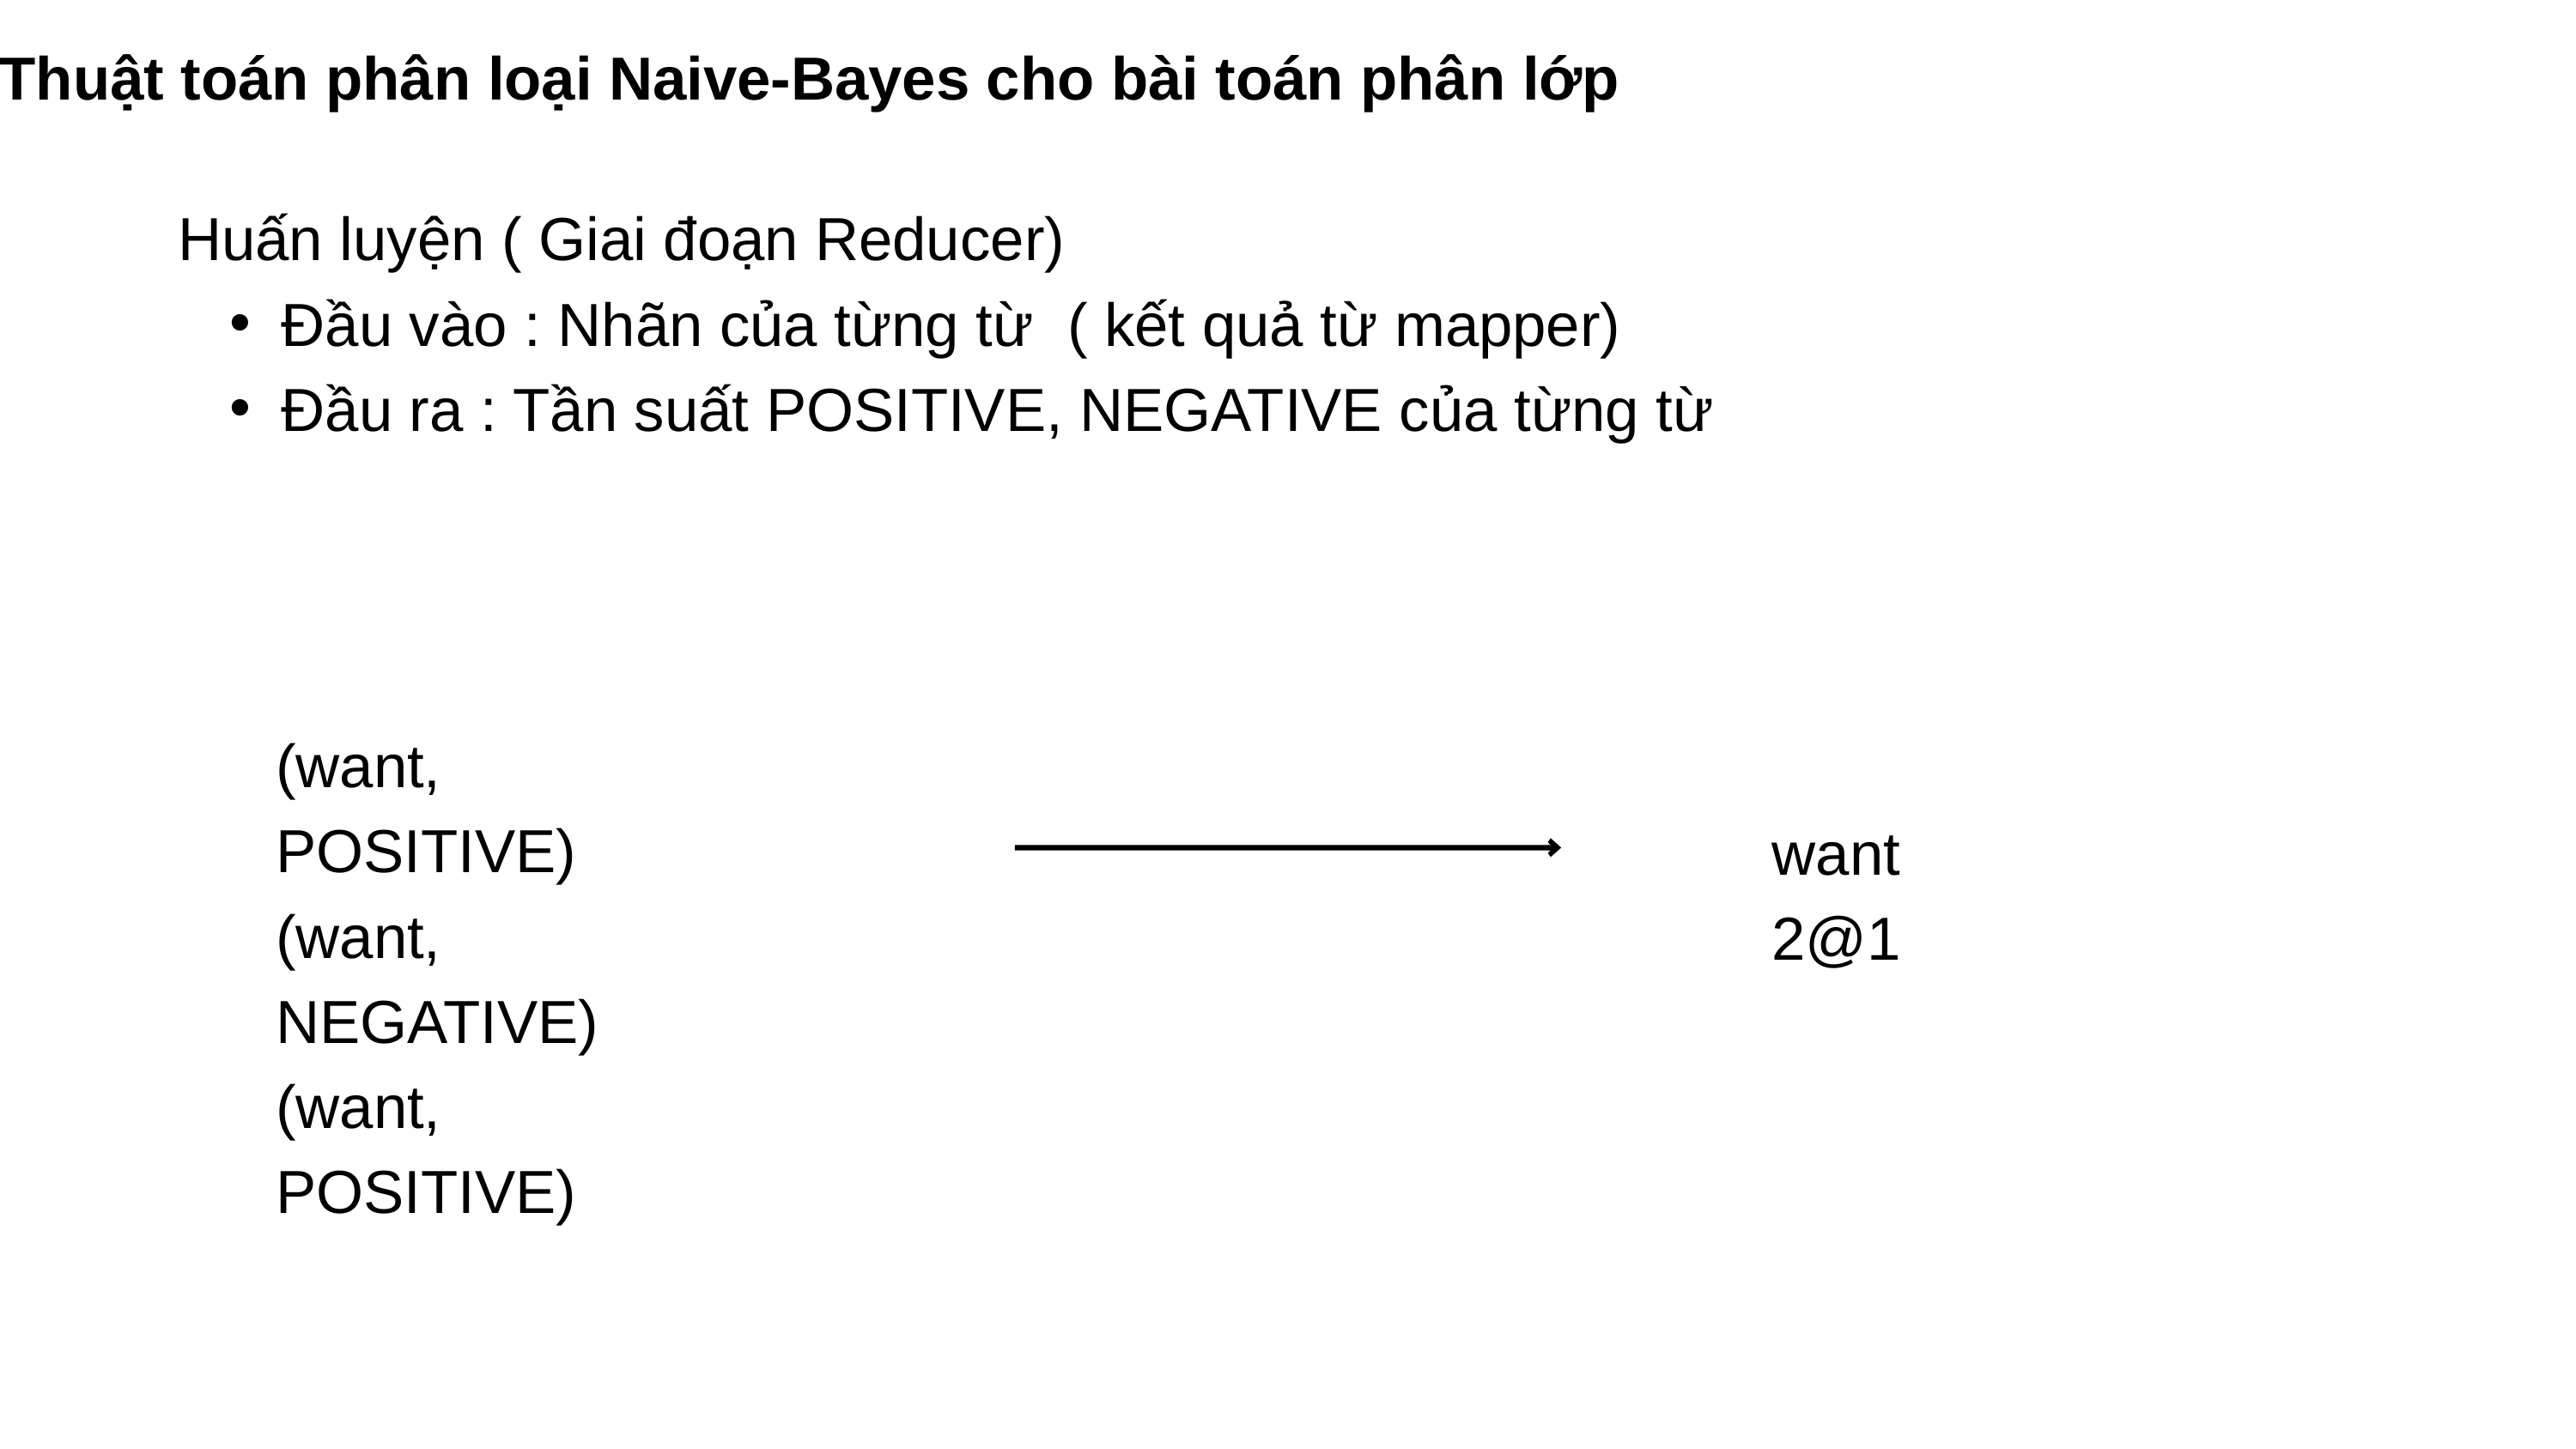

Thuật toán phân loại Naive-Bayes cho bài toán phân lớp
Huấn luyện ( Giai đoạn Reducer)
Đầu vào : Nhãn của từng từ  ( kết quả từ mapper)
Đầu ra : Tần suất POSITIVE, NEGATIVE của từng từ
(want, POSITIVE)
(want, NEGATIVE)
(want, POSITIVE)
want 2@1